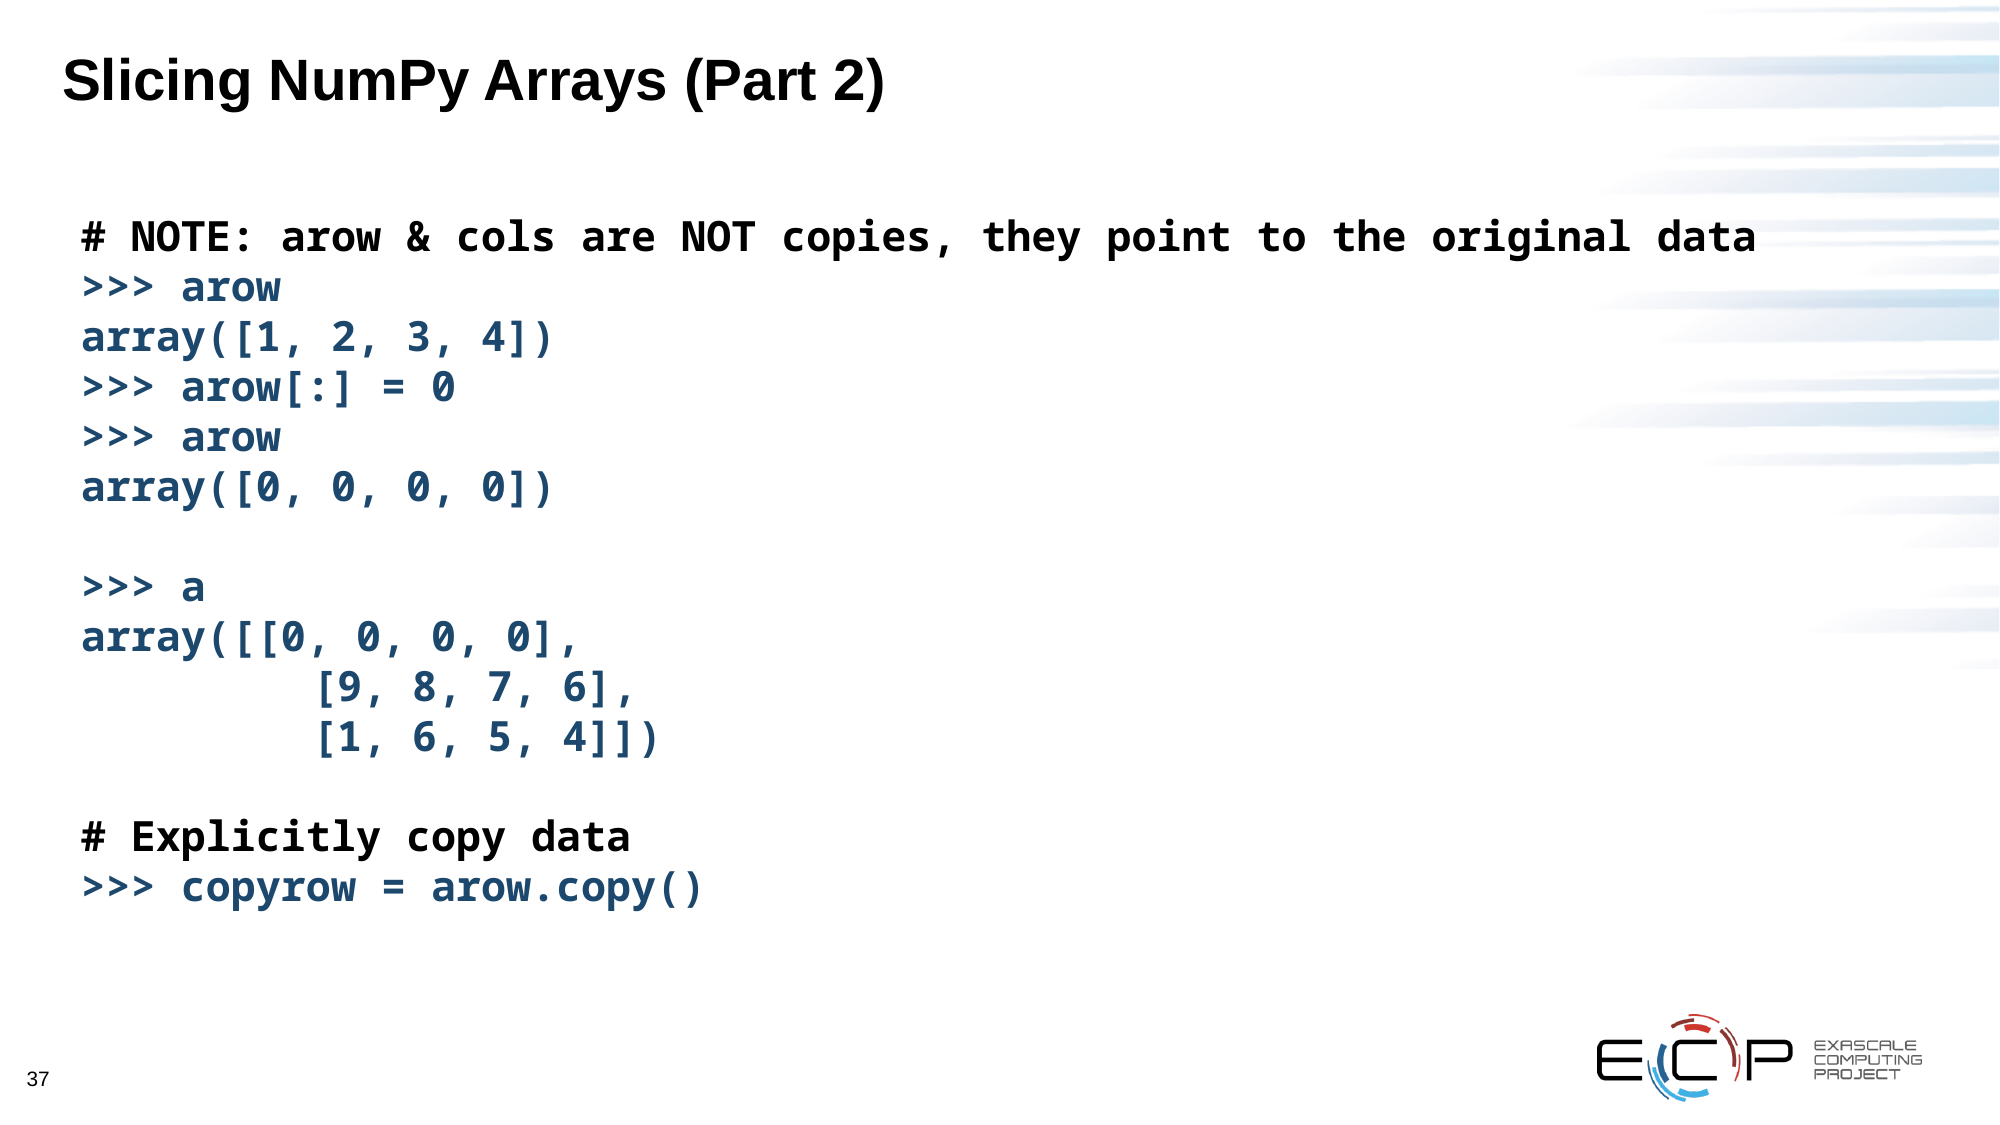

# Slicing NumPy Arrays (Part 2)

# NOTE: arow & cols are NOT copies, they point to the original data
>>> arow
array([1, 2, 3, 4])
>>> arow[:] = 0
>>> arow
array([0, 0, 0, 0])

>>> a
array([[0, 0, 0, 0],
       [9, 8, 7, 6],
       [1, 6, 5, 4]])

# Explicitly copy data
>>> copyrow = arow.copy()